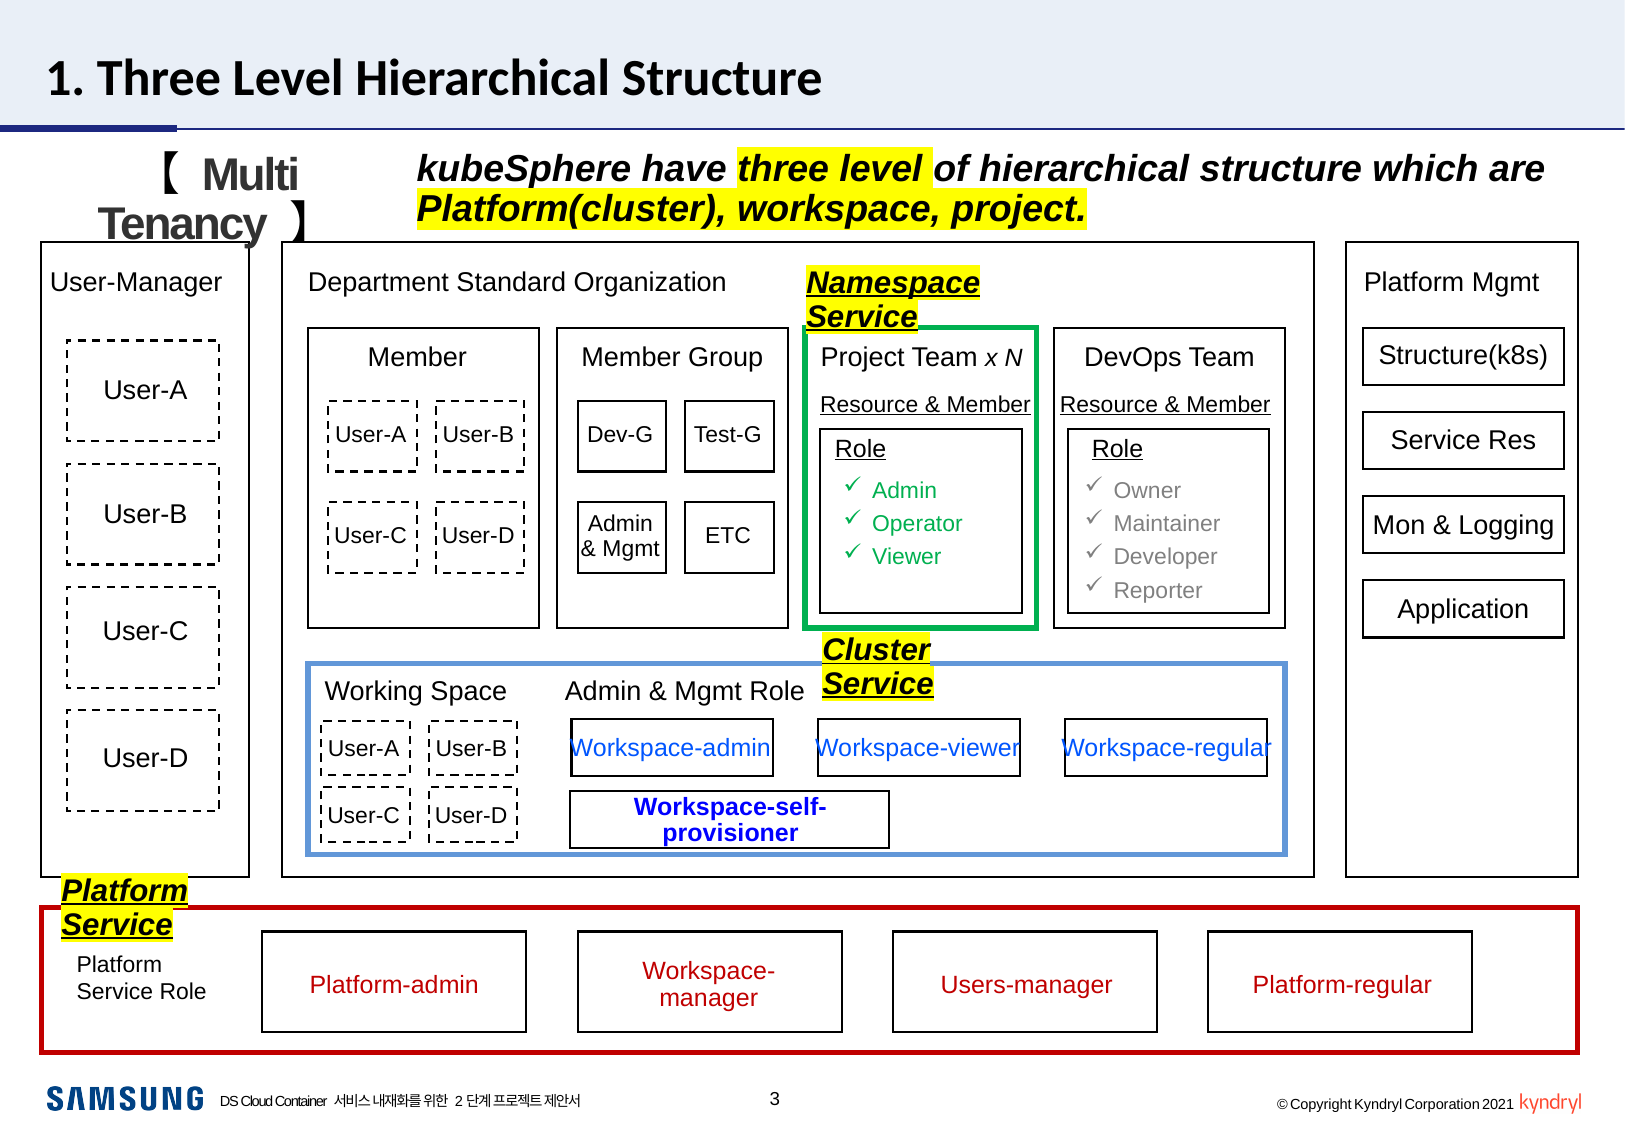

# 1. Three Level Hierarchical Structure
kubeSphere have three level of hierarchical structure which are Platform(cluster), workspace, project.
【 Multi Tenancy 】

User-Manager
Department Standard Organization
Platform Mgmt
Namespace Service

Structure(k8s)
Member
Member Group
Project Team x N
DevOps Team

User-A
Resource & Member
Resource & Member

User-A
User-B
Dev-G
Test-G
Service Res
Role

Role

Admin
Operator
Viewer
Owner
Maintainer
Developer
Reporter
User-B

Mon & Logging
User-C
User-D
Admin & Mgmt
ETC

Application
User-C
Cluster Service

Working Space
Admin & Mgmt Role

Workspace-admin
Workspace-viewer
Workspace-regular
User-A
User-B
User-D

User-C
User-D
Workspace-self-provisioner
Platform Service

Platform Service Role
Platform-admin
Workspace-manager
Users-manager
Platform-regular